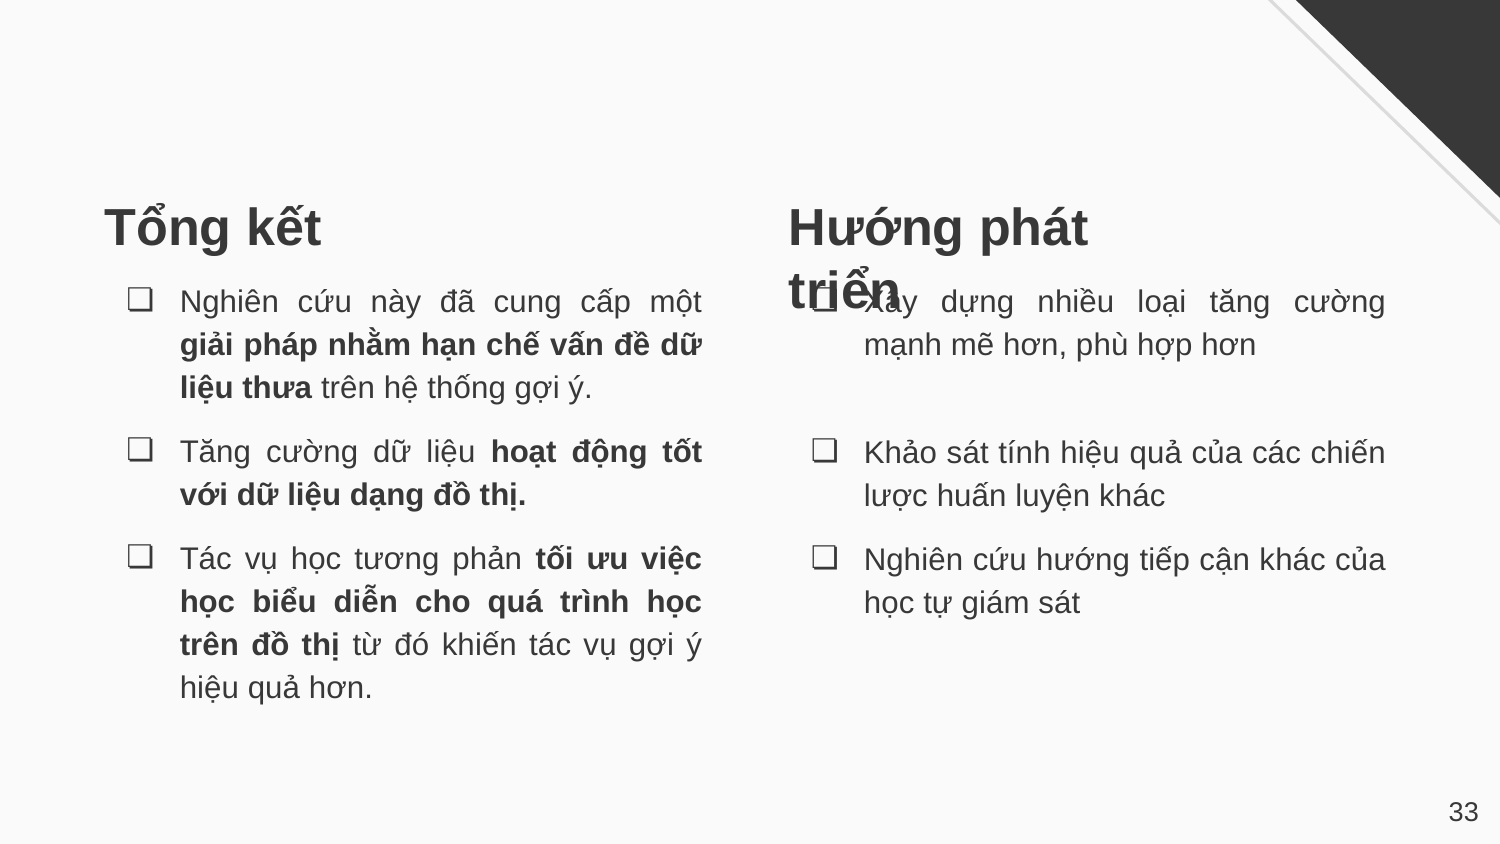

Tổng kết
Nghiên cứu này đã cung cấp một giải pháp nhằm hạn chế vấn đề dữ liệu thưa trên hệ thống gợi ý.
Tăng cường dữ liệu hoạt động tốt với dữ liệu dạng đồ thị.
Tác vụ học tương phản tối ưu việc học biểu diễn cho quá trình học trên đồ thị từ đó khiến tác vụ gợi ý hiệu quả hơn.
Hướng phát triển
Xây dựng nhiều loại tăng cường mạnh mẽ hơn, phù hợp hơn
Khảo sát tính hiệu quả của các chiến lược huấn luyện khác
Nghiên cứu hướng tiếp cận khác của học tự giám sát
33